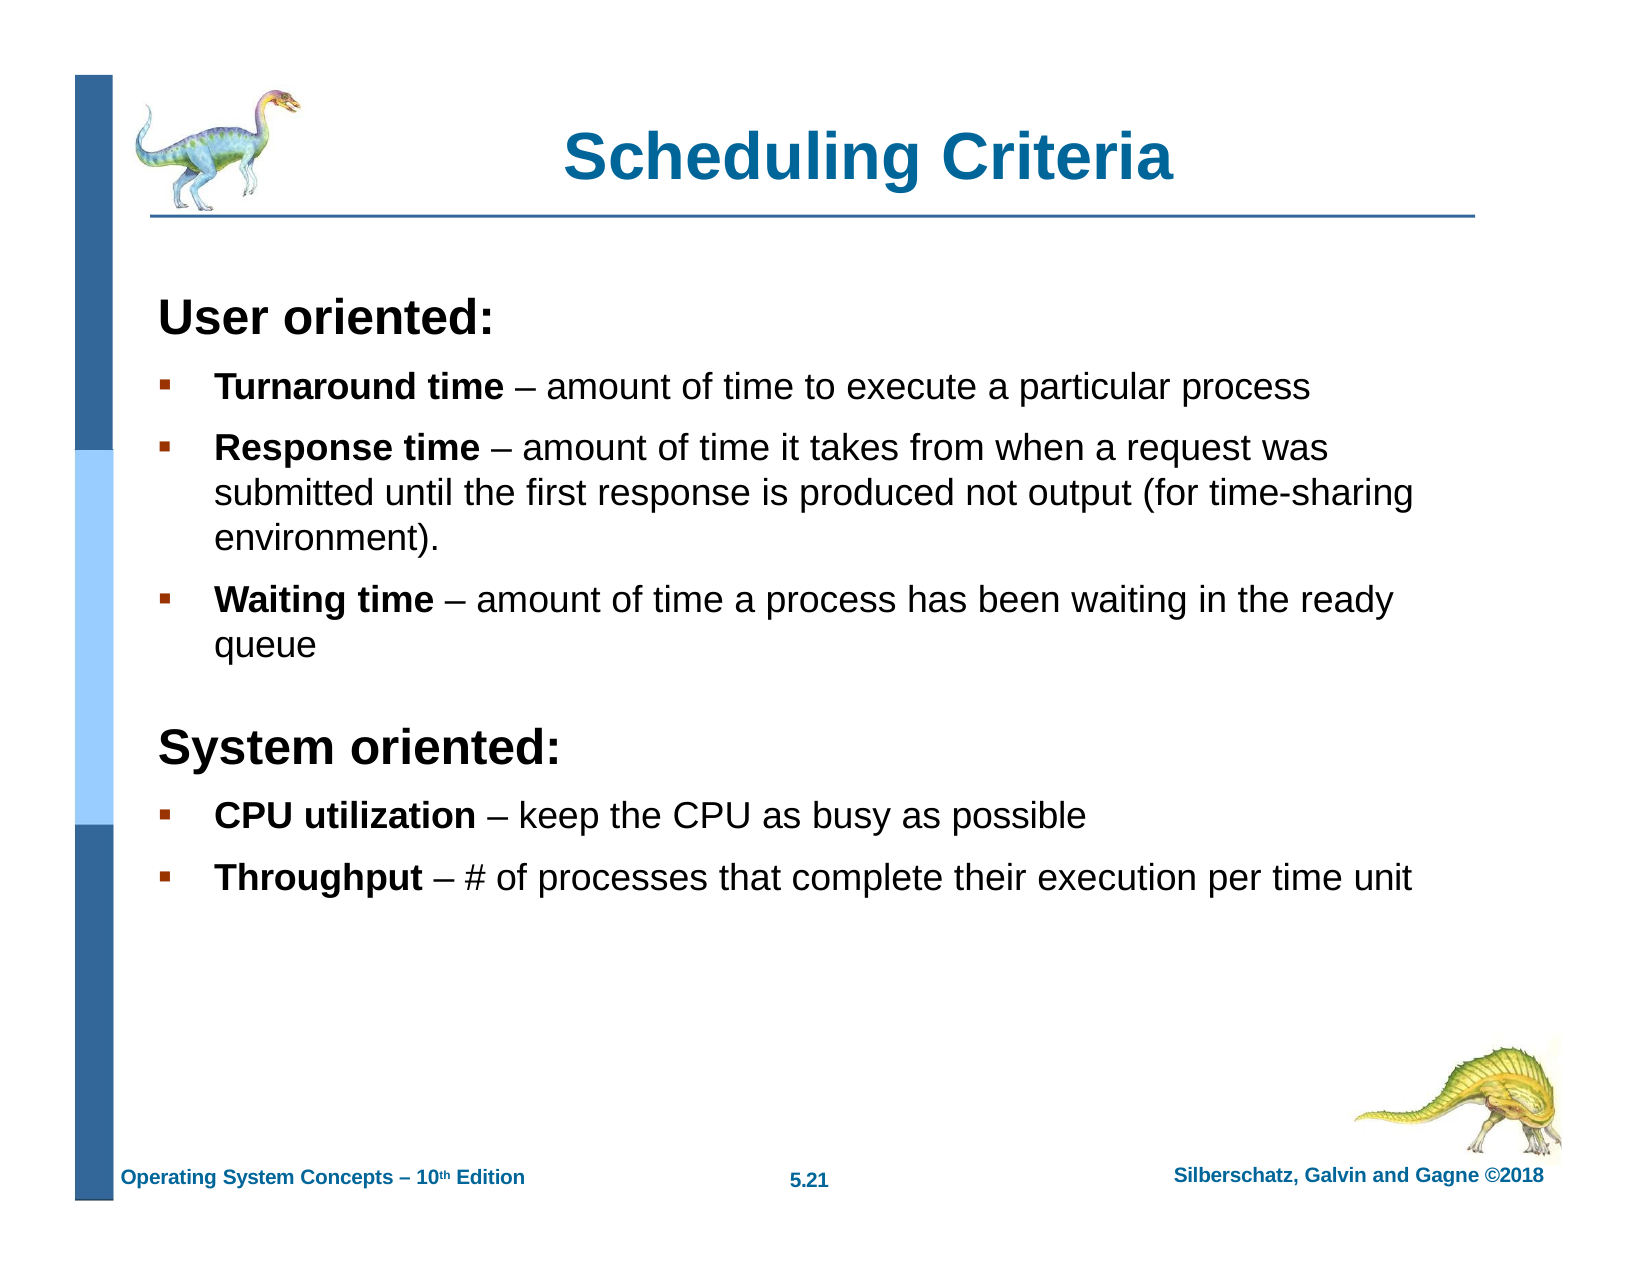

# Scheduling Criteria
User oriented:
Turnaround time – amount of time to execute a particular process
Response time – amount of time it takes from when a request was submitted until the first response is produced not output (for time-sharing environment).
Waiting time – amount of time a process has been waiting in the ready queue
System oriented:
CPU utilization – keep the CPU as busy as possible
Throughput – # of processes that complete their execution per time unit
Silberschatz, Galvin and Gagne ©2018
Operating System Concepts – 10th Edition
5.21